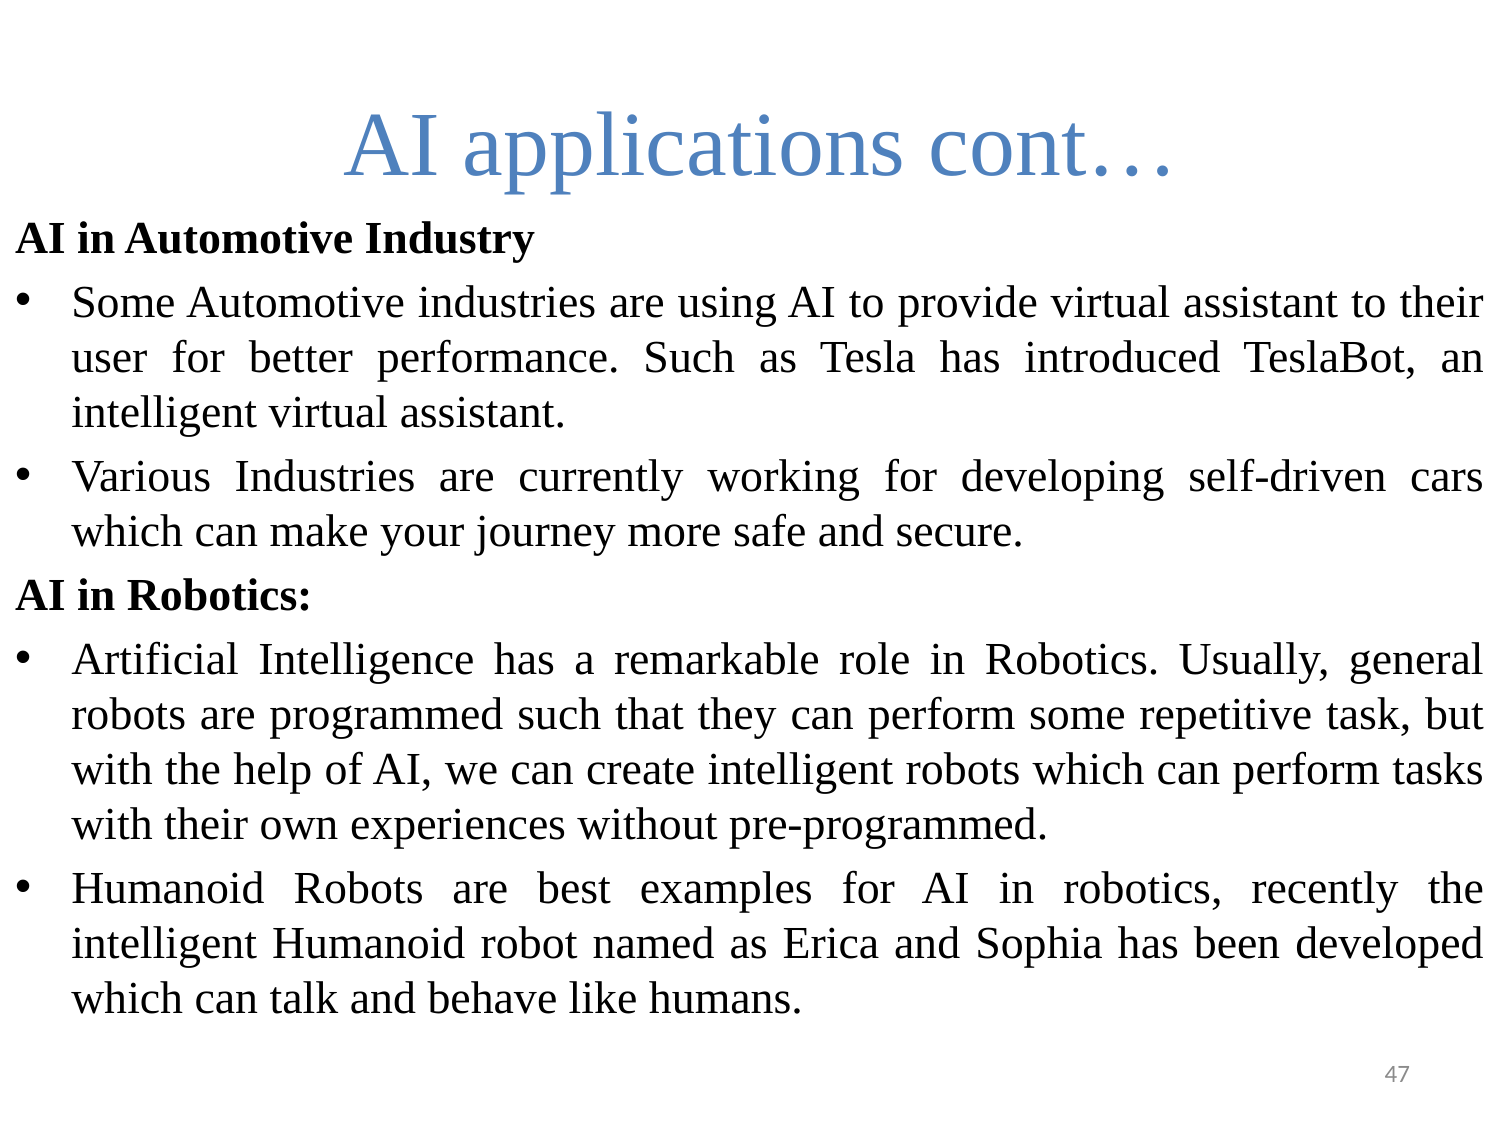

# AI applications cont…
AI in Automotive Industry
Some Automotive industries are using AI to provide virtual assistant to their user for better performance. Such as Tesla has introduced TeslaBot, an intelligent virtual assistant.
Various Industries are currently working for developing self-driven cars which can make your journey more safe and secure.
AI in Robotics:
Artificial Intelligence has a remarkable role in Robotics. Usually, general robots are programmed such that they can perform some repetitive task, but with the help of AI, we can create intelligent robots which can perform tasks with their own experiences without pre-programmed.
Humanoid Robots are best examples for AI in robotics, recently the intelligent Humanoid robot named as Erica and Sophia has been developed which can talk and behave like humans.

47